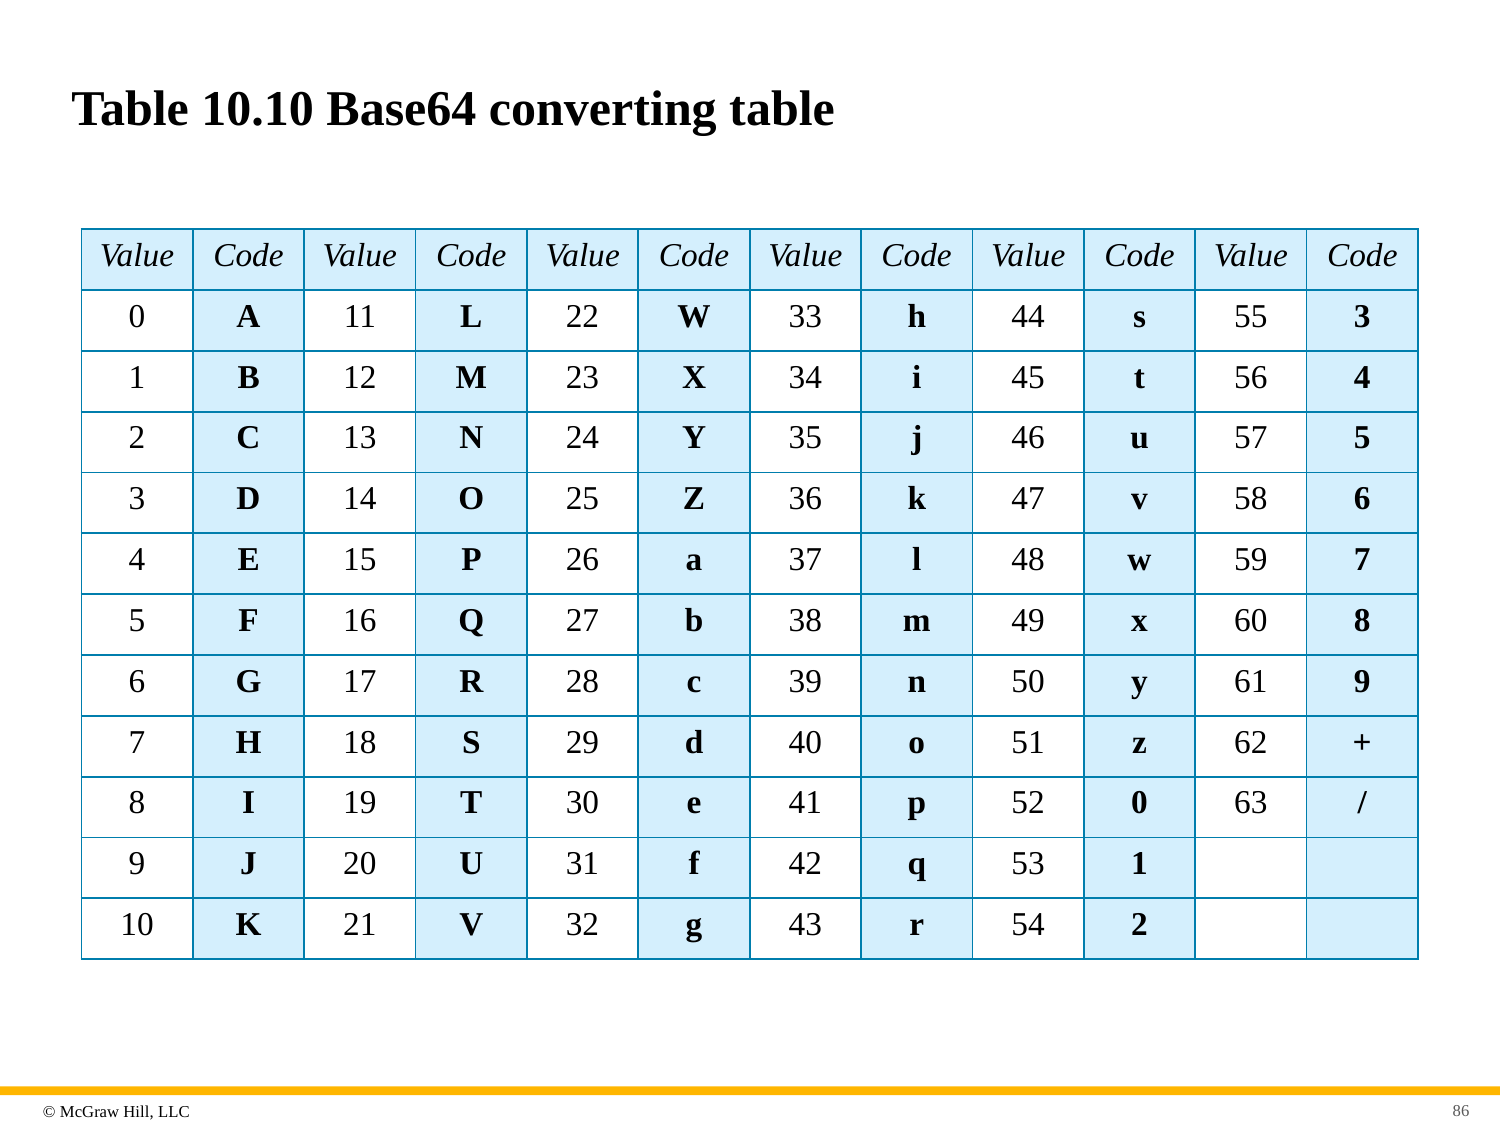

# Table 10.10 Base64 converting table
| Value | Code | Value | Code | Value | Code | Value | Code | Value | Code | Value | Code |
| --- | --- | --- | --- | --- | --- | --- | --- | --- | --- | --- | --- |
| 0 | A | 11 | L | 22 | W | 33 | h | 44 | s | 55 | 3 |
| 1 | B | 12 | M | 23 | X | 34 | i | 45 | t | 56 | 4 |
| 2 | C | 13 | N | 24 | Y | 35 | j | 46 | u | 57 | 5 |
| 3 | D | 14 | O | 25 | Z | 36 | k | 47 | v | 58 | 6 |
| 4 | E | 15 | P | 26 | a | 37 | l | 48 | w | 59 | 7 |
| 5 | F | 16 | Q | 27 | b | 38 | m | 49 | x | 60 | 8 |
| 6 | G | 17 | R | 28 | c | 39 | n | 50 | y | 61 | 9 |
| 7 | H | 18 | S | 29 | d | 40 | o | 51 | z | 62 | + |
| 8 | I | 19 | T | 30 | e | 41 | p | 52 | 0 | 63 | / |
| 9 | J | 20 | U | 31 | f | 42 | q | 53 | 1 |  |  |
| 10 | K | 21 | V | 32 | g | 43 | r | 54 | 2 |  |  |
86